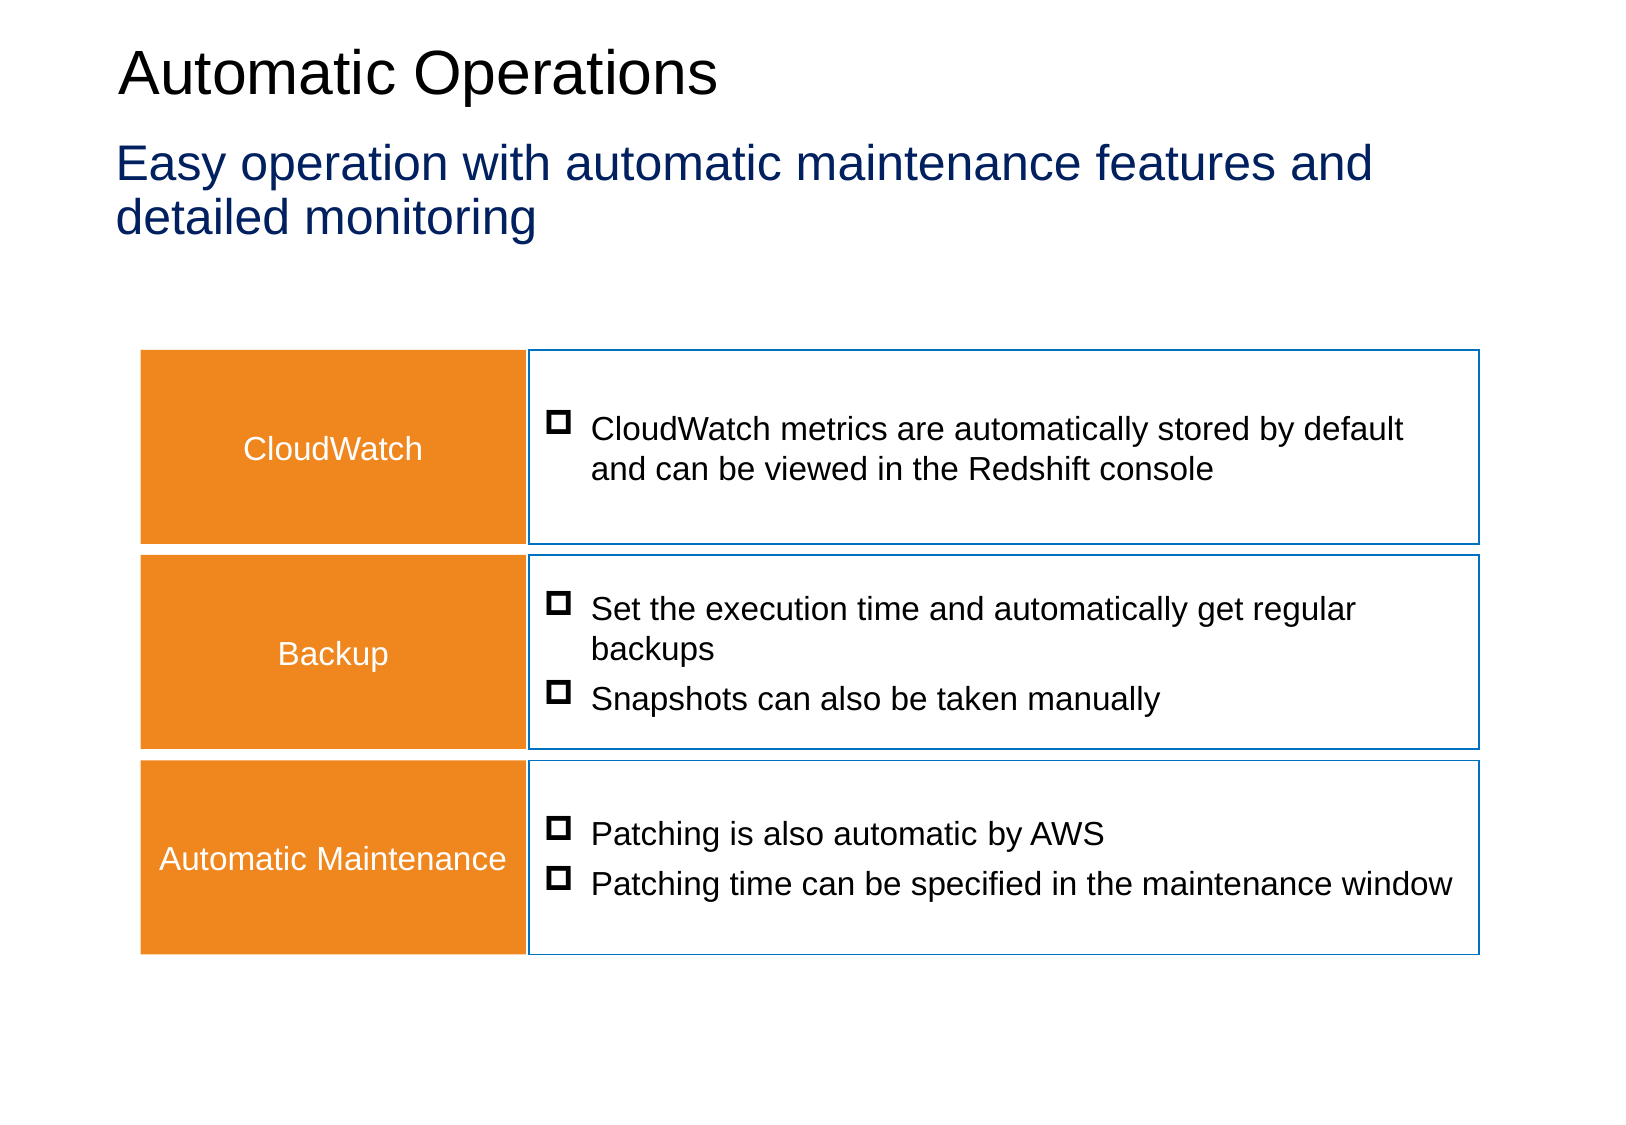

Automatic Operations
Easy operation with automatic maintenance features and detailed monitoring
CloudWatch
CloudWatch metrics are automatically stored by default and can be viewed in the Redshift console
Backup
Set the execution time and automatically get regular backups
Snapshots can also be taken manually
Automatic Maintenance
Patching is also automatic by AWS
Patching time can be specified in the maintenance window